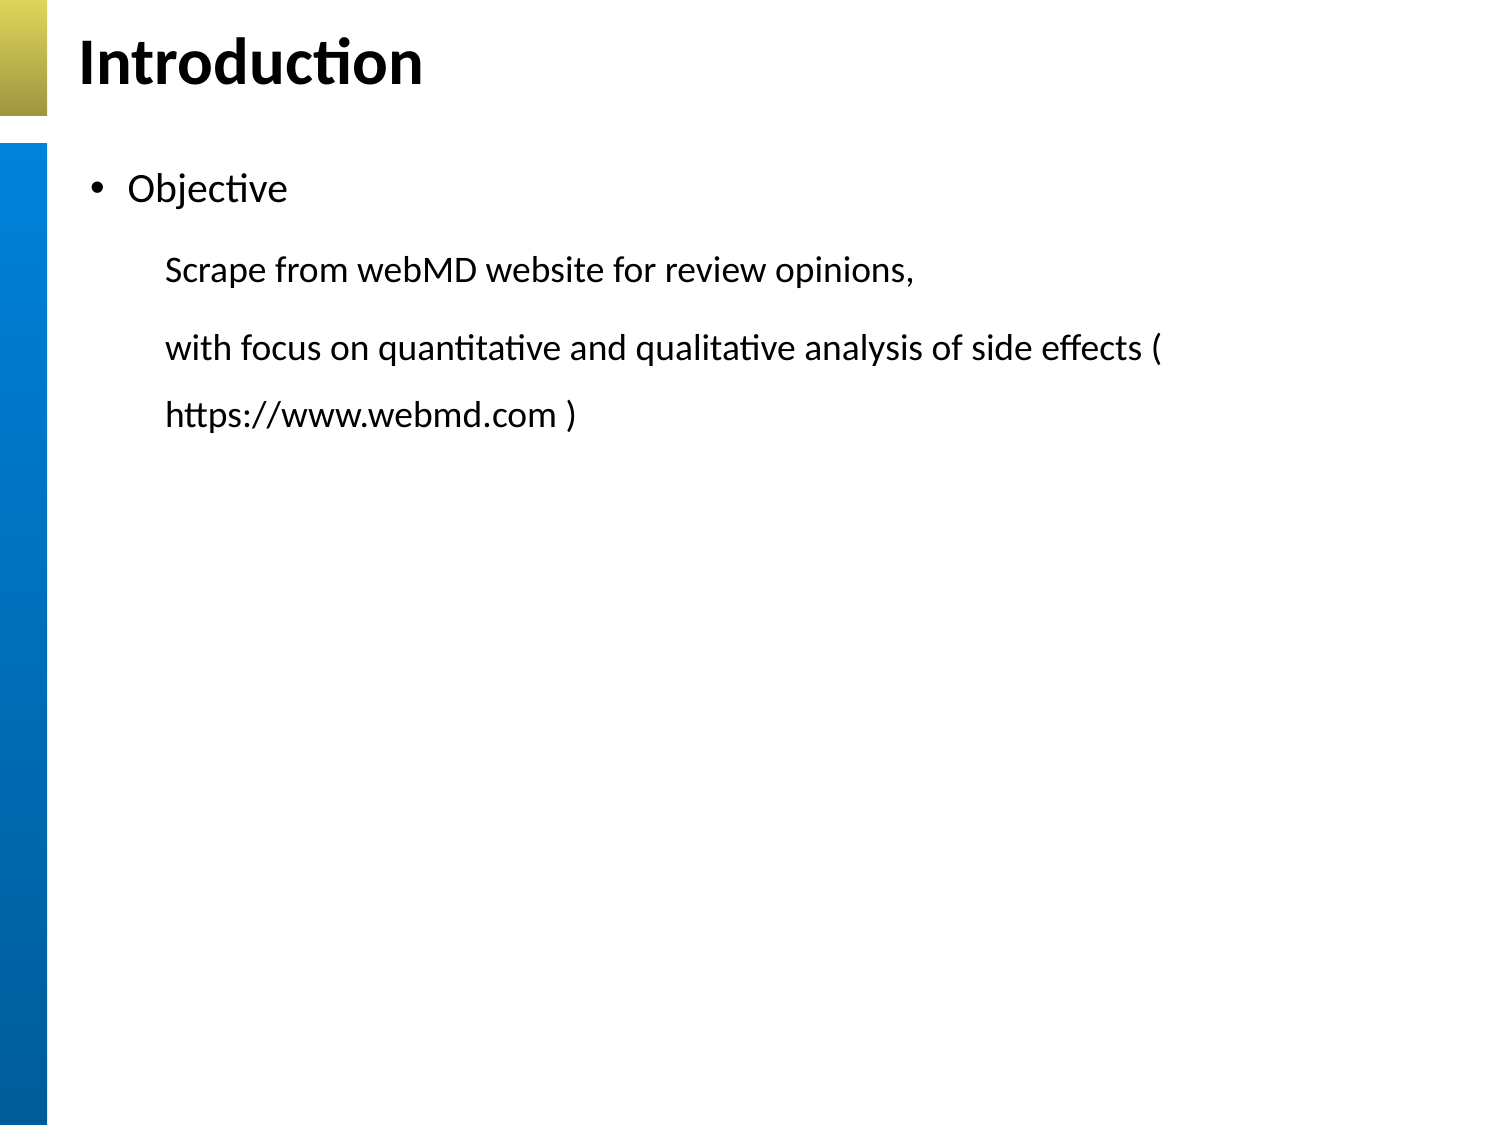

Introduction

Objective
Scrape from webMD website for review opinions,
with focus on quantitative and qualitative analysis of side effects ( https://www.webmd.com )